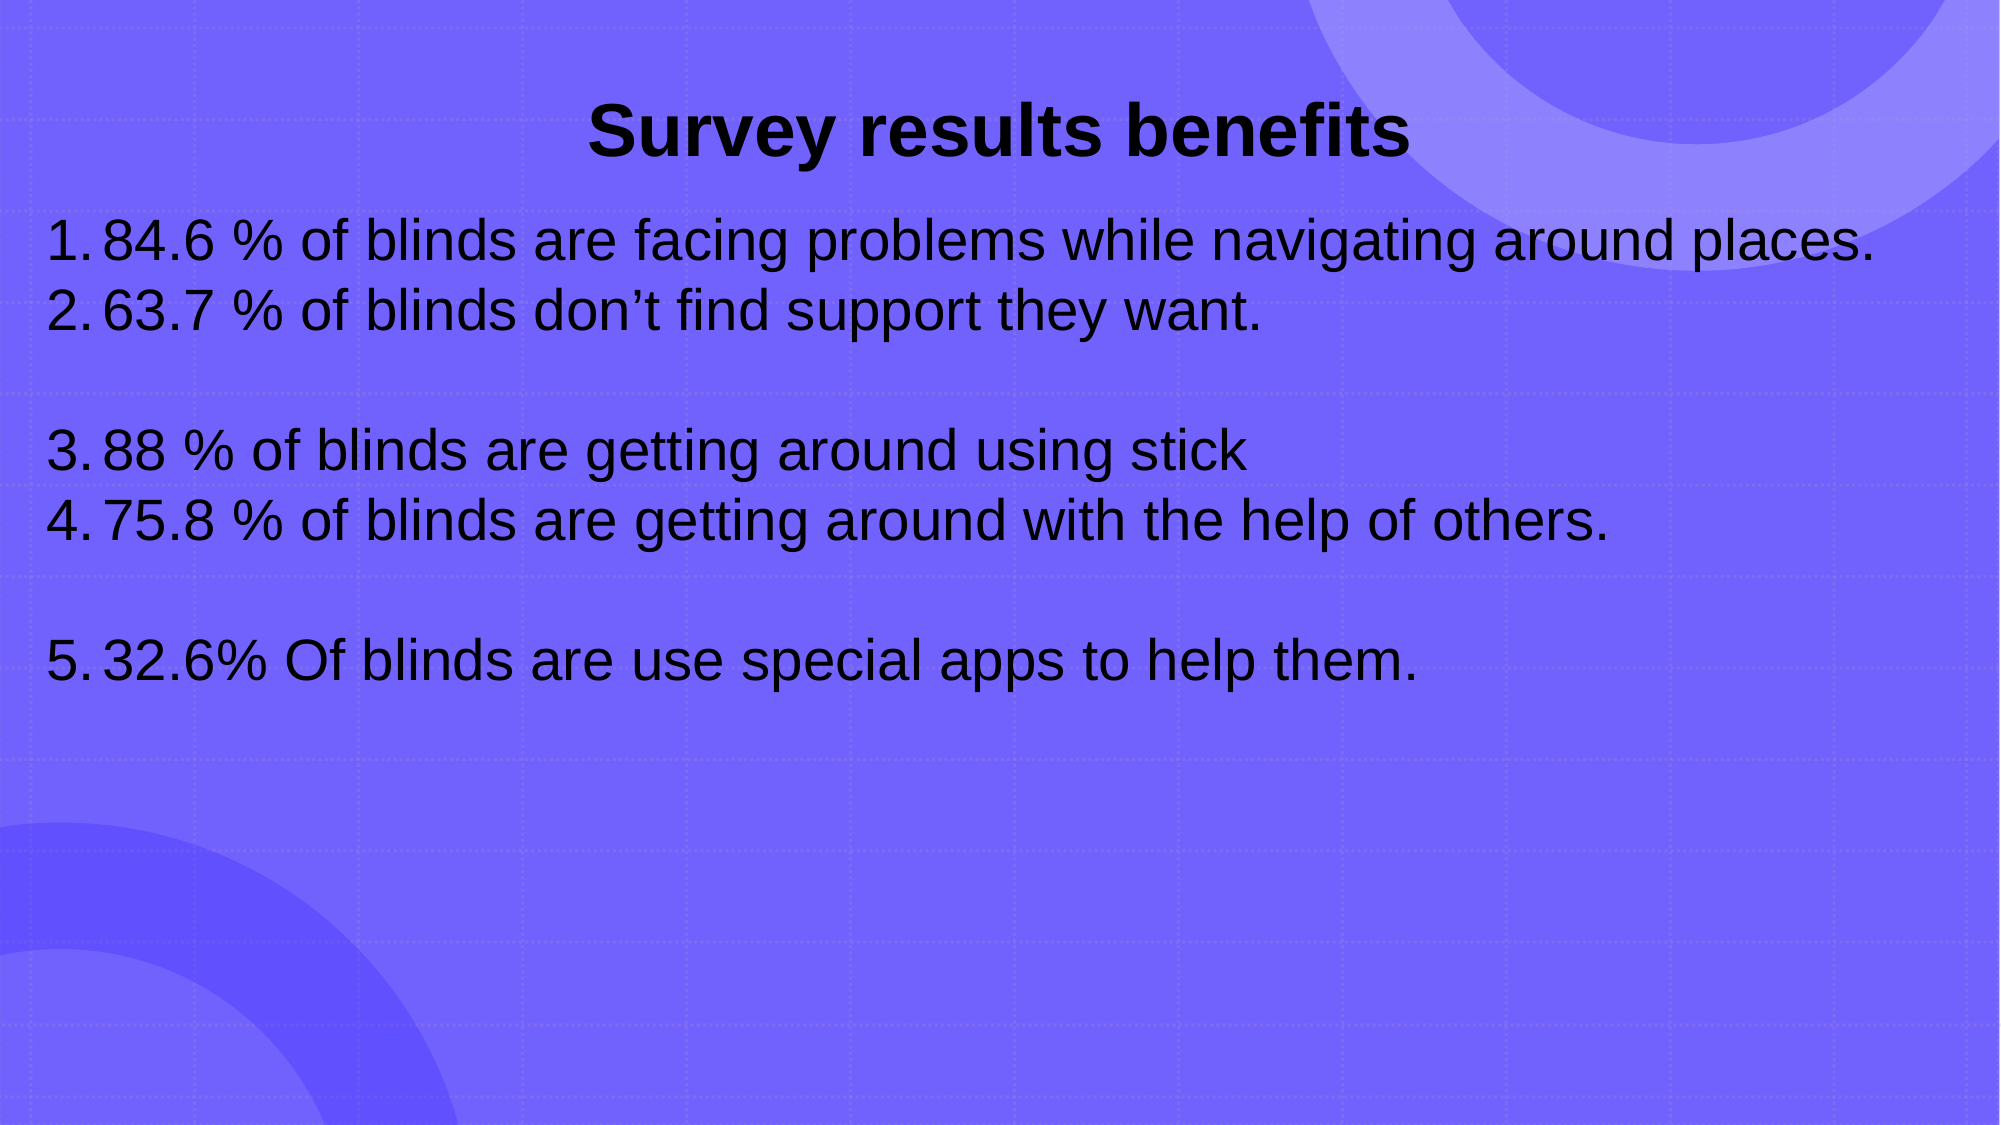

Survey results benefits
84.6 % of blinds are facing problems while navigating around places.
63.7 % of blinds don’t find support they want.

88 % of blinds are getting around using stick
75.8 % of blinds are getting around with the help of others.

32.6% Of blinds are use special apps to help them.